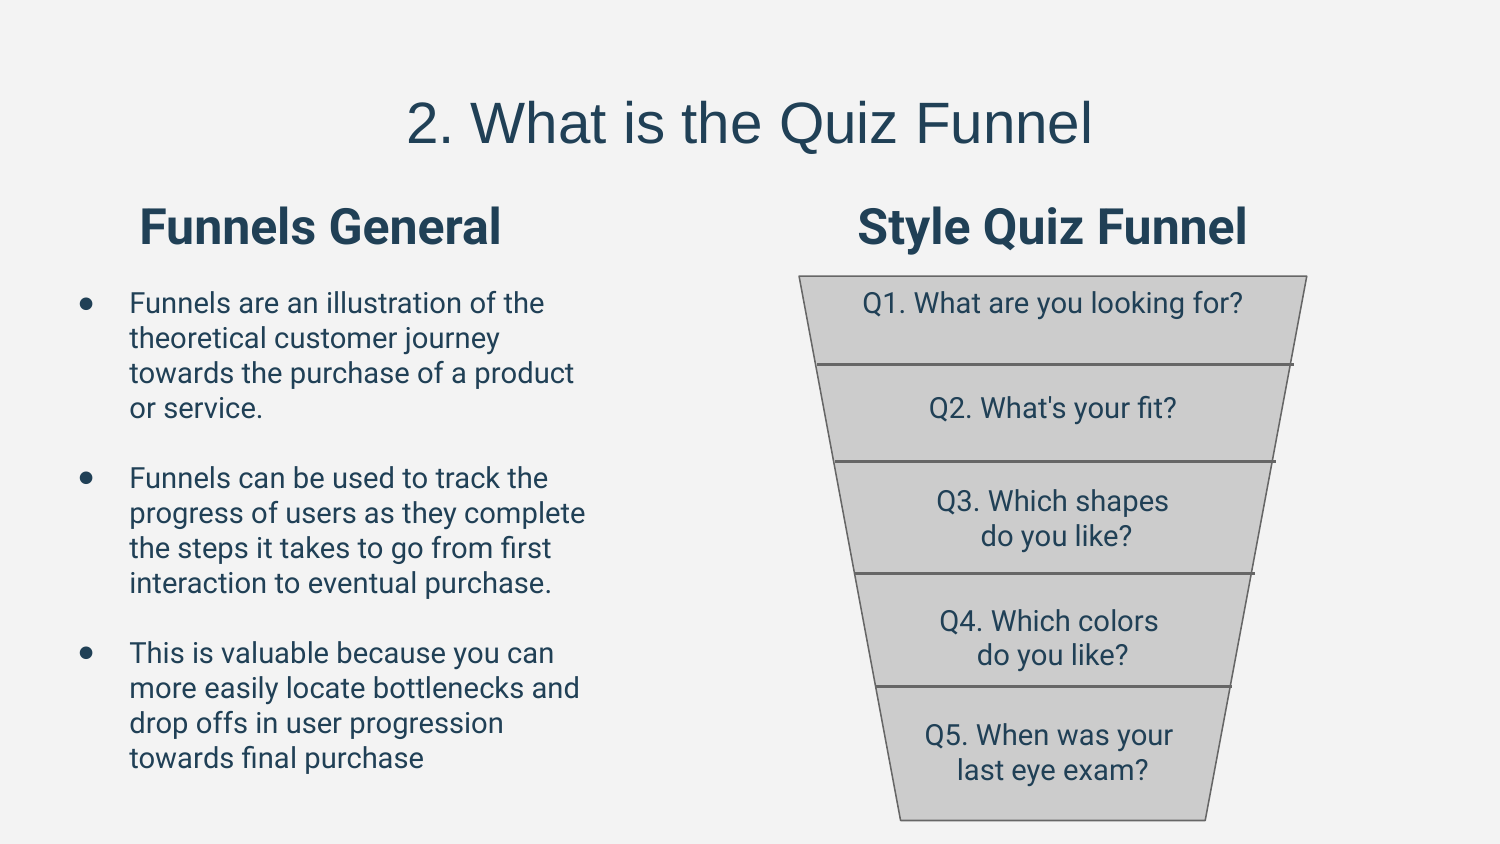

2. What is the Quiz Funnel
Funnels General

Funnels are an illustration of the theoretical customer journey towards the purchase of a product or service.

Funnels can be used to track the progress of users as they complete the steps it takes to go from first interaction to eventual purchase.

This is valuable because you can more easily locate bottlenecks and drop offs in user progression towards final purchase
Style Quiz Funnel

Q1. What are you looking for?

Q2. What's your fit?

Q3. Which shapes
 do you like?

Q4. Which colors
do you like?

Q5. When was your
last eye exam?